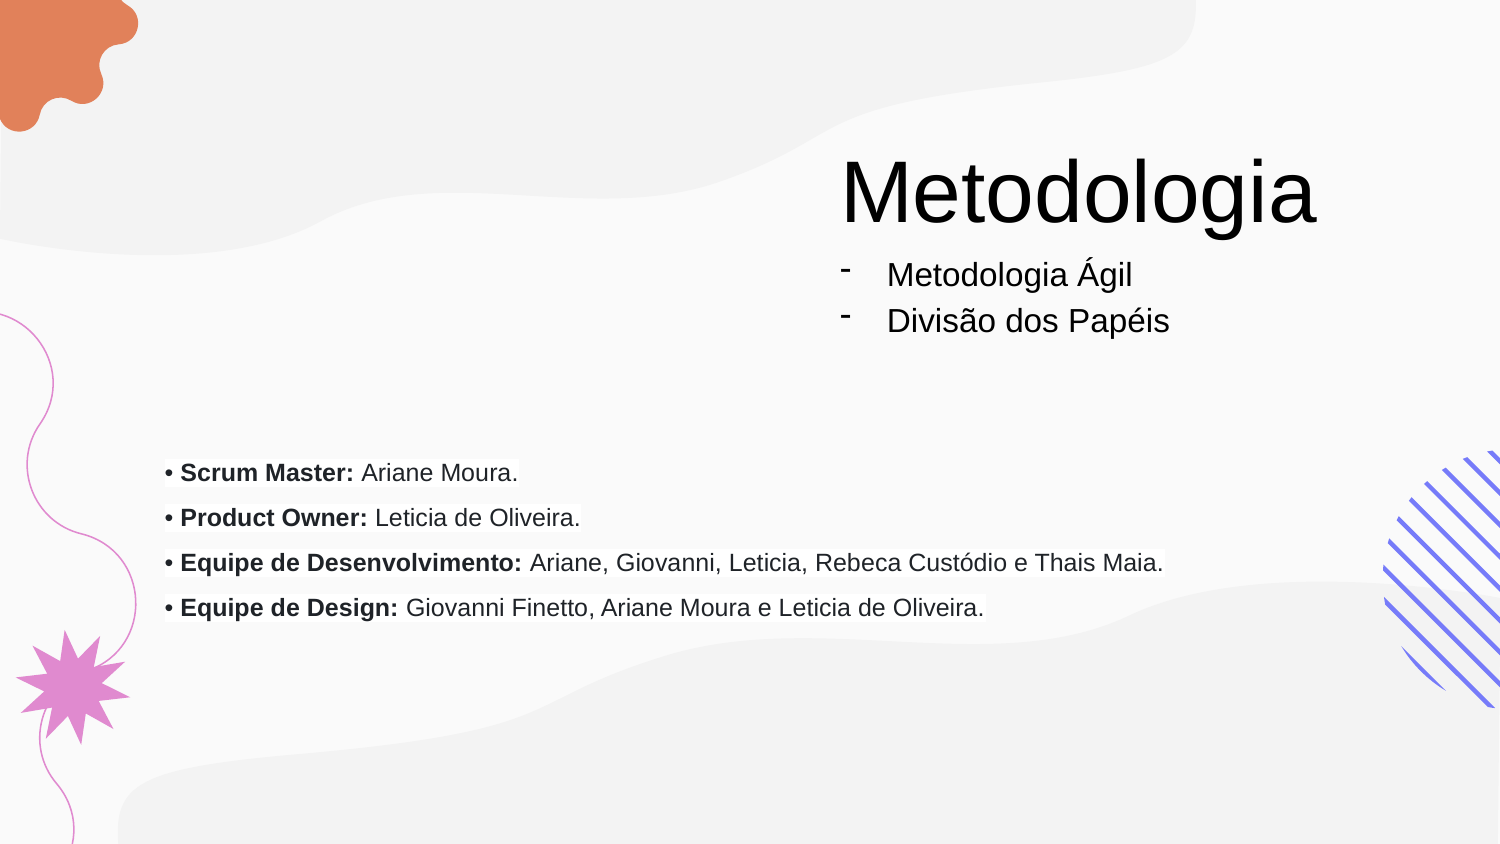

# Metodologia
Metodologia Ágil
Divisão dos Papéis
• Scrum Master: Ariane Moura.
• Product Owner: Leticia de Oliveira.
• Equipe de Desenvolvimento: Ariane, Giovanni, Leticia, Rebeca Custódio e Thais Maia.
• Equipe de Design: Giovanni Finetto, Ariane Moura e Leticia de Oliveira.